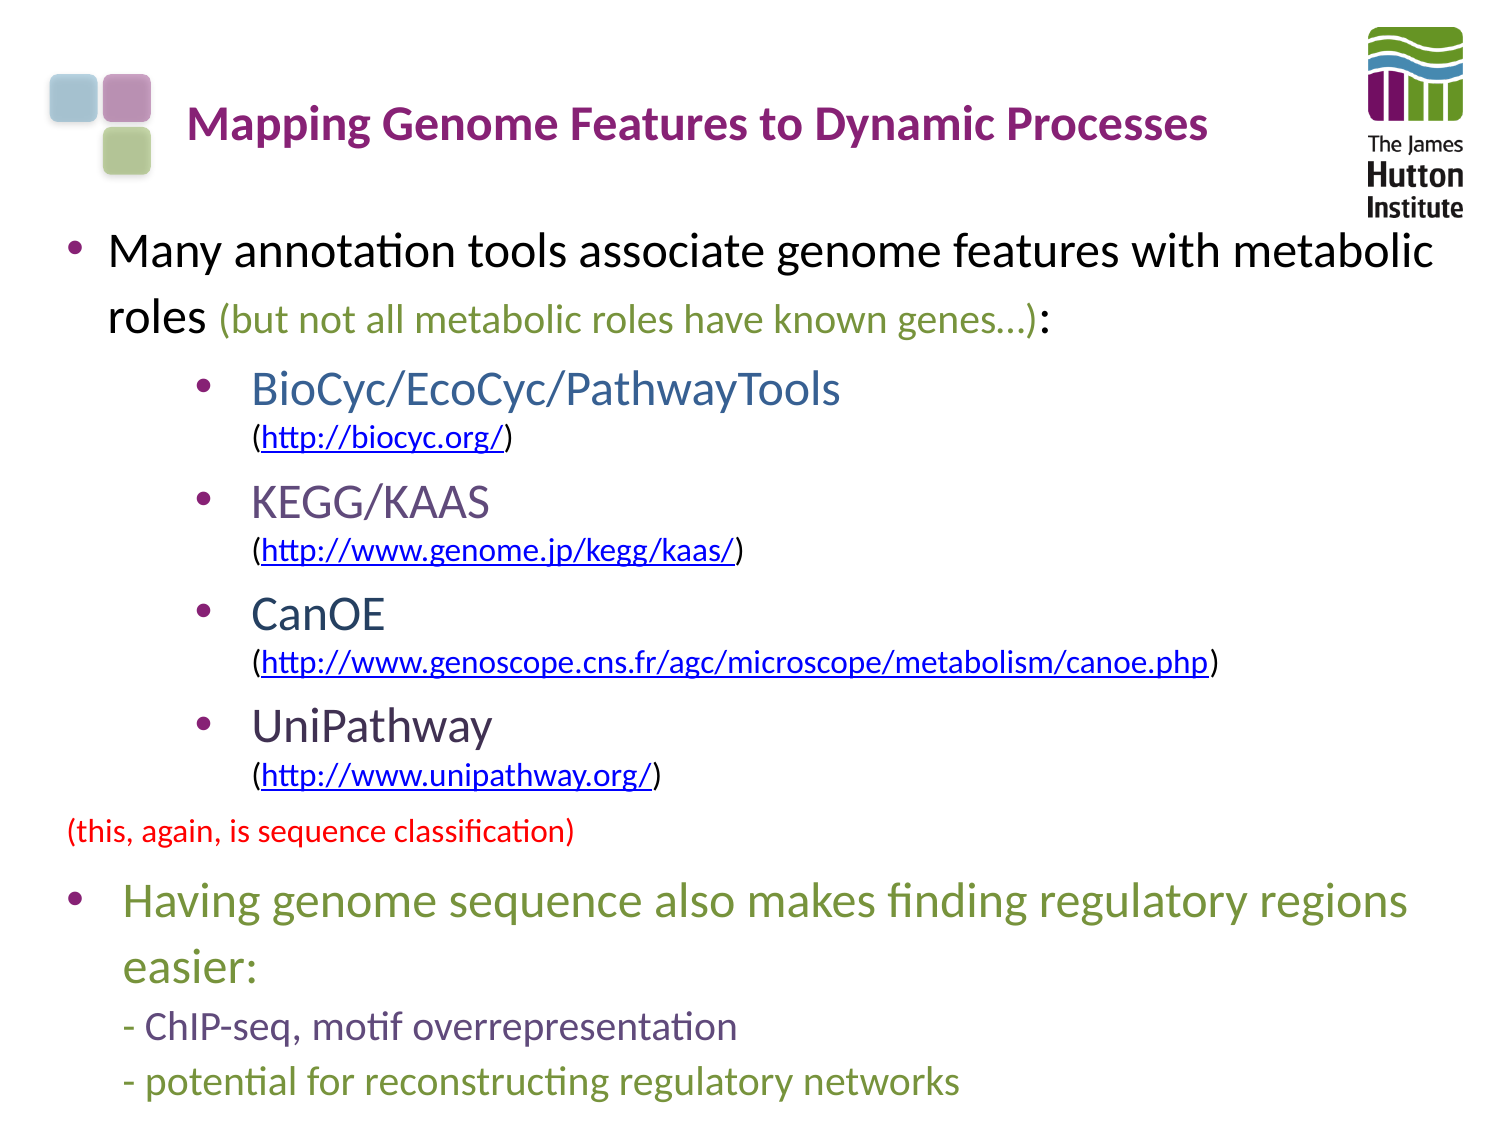

# Mapping Genome Features to Dynamic Processes
Many annotation tools associate genome features with metabolic roles (but not all metabolic roles have known genes…):
BioCyc/EcoCyc/PathwayTools
(http://biocyc.org/)
KEGG/KAAS
(http://www.genome.jp/kegg/kaas/)
CanOE
(http://www.genoscope.cns.fr/agc/microscope/metabolism/canoe.php)
UniPathway
(http://www.unipathway.org/)
(this, again, is sequence classification)
Having genome sequence also makes finding regulatory regions easier:
- ChIP-seq, motif overrepresentation
- potential for reconstructing regulatory networks